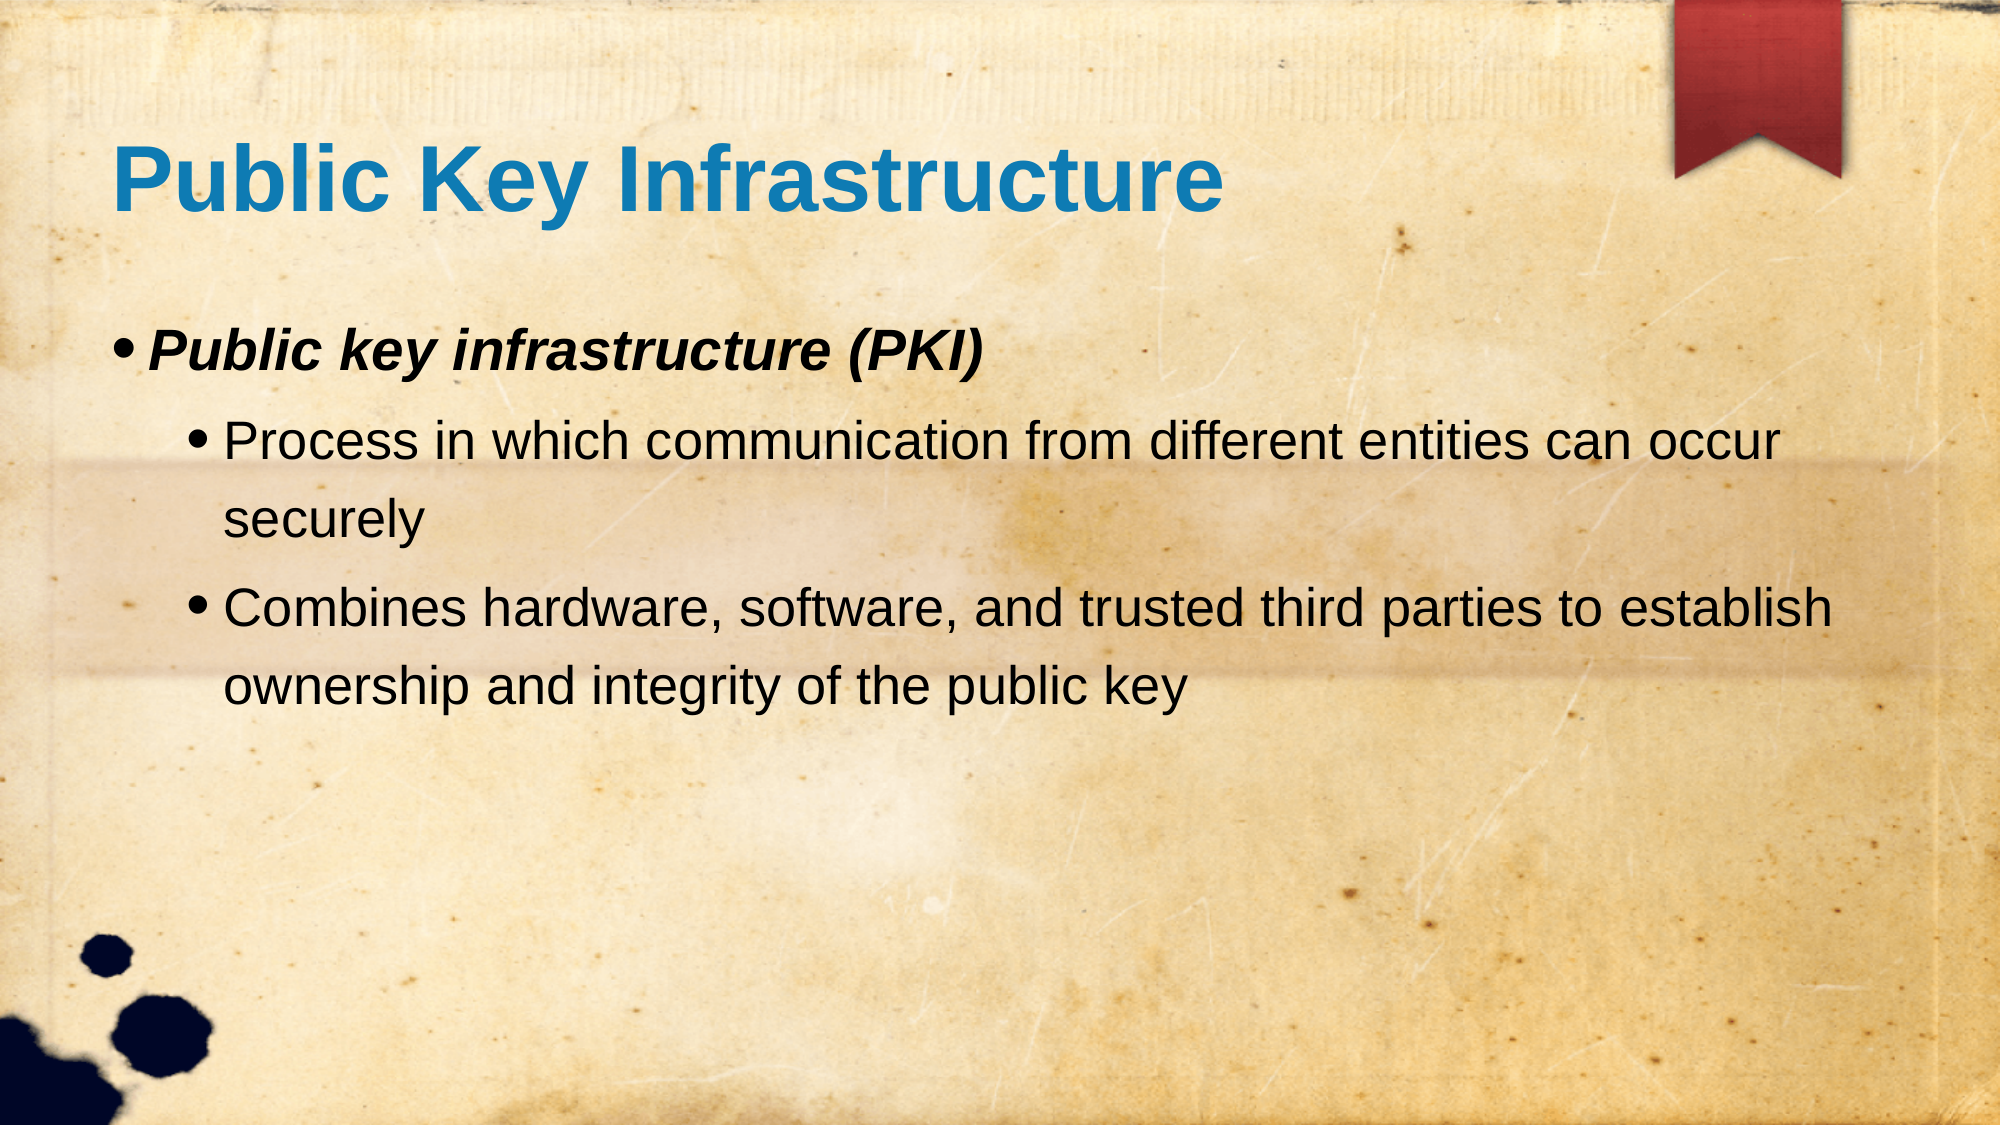

Public Key Infrastructure
Public key infrastructure (PKI)
Process in which communication from different entities can occur securely
Combines hardware, software, and trusted third parties to establish ownership and integrity of the public key